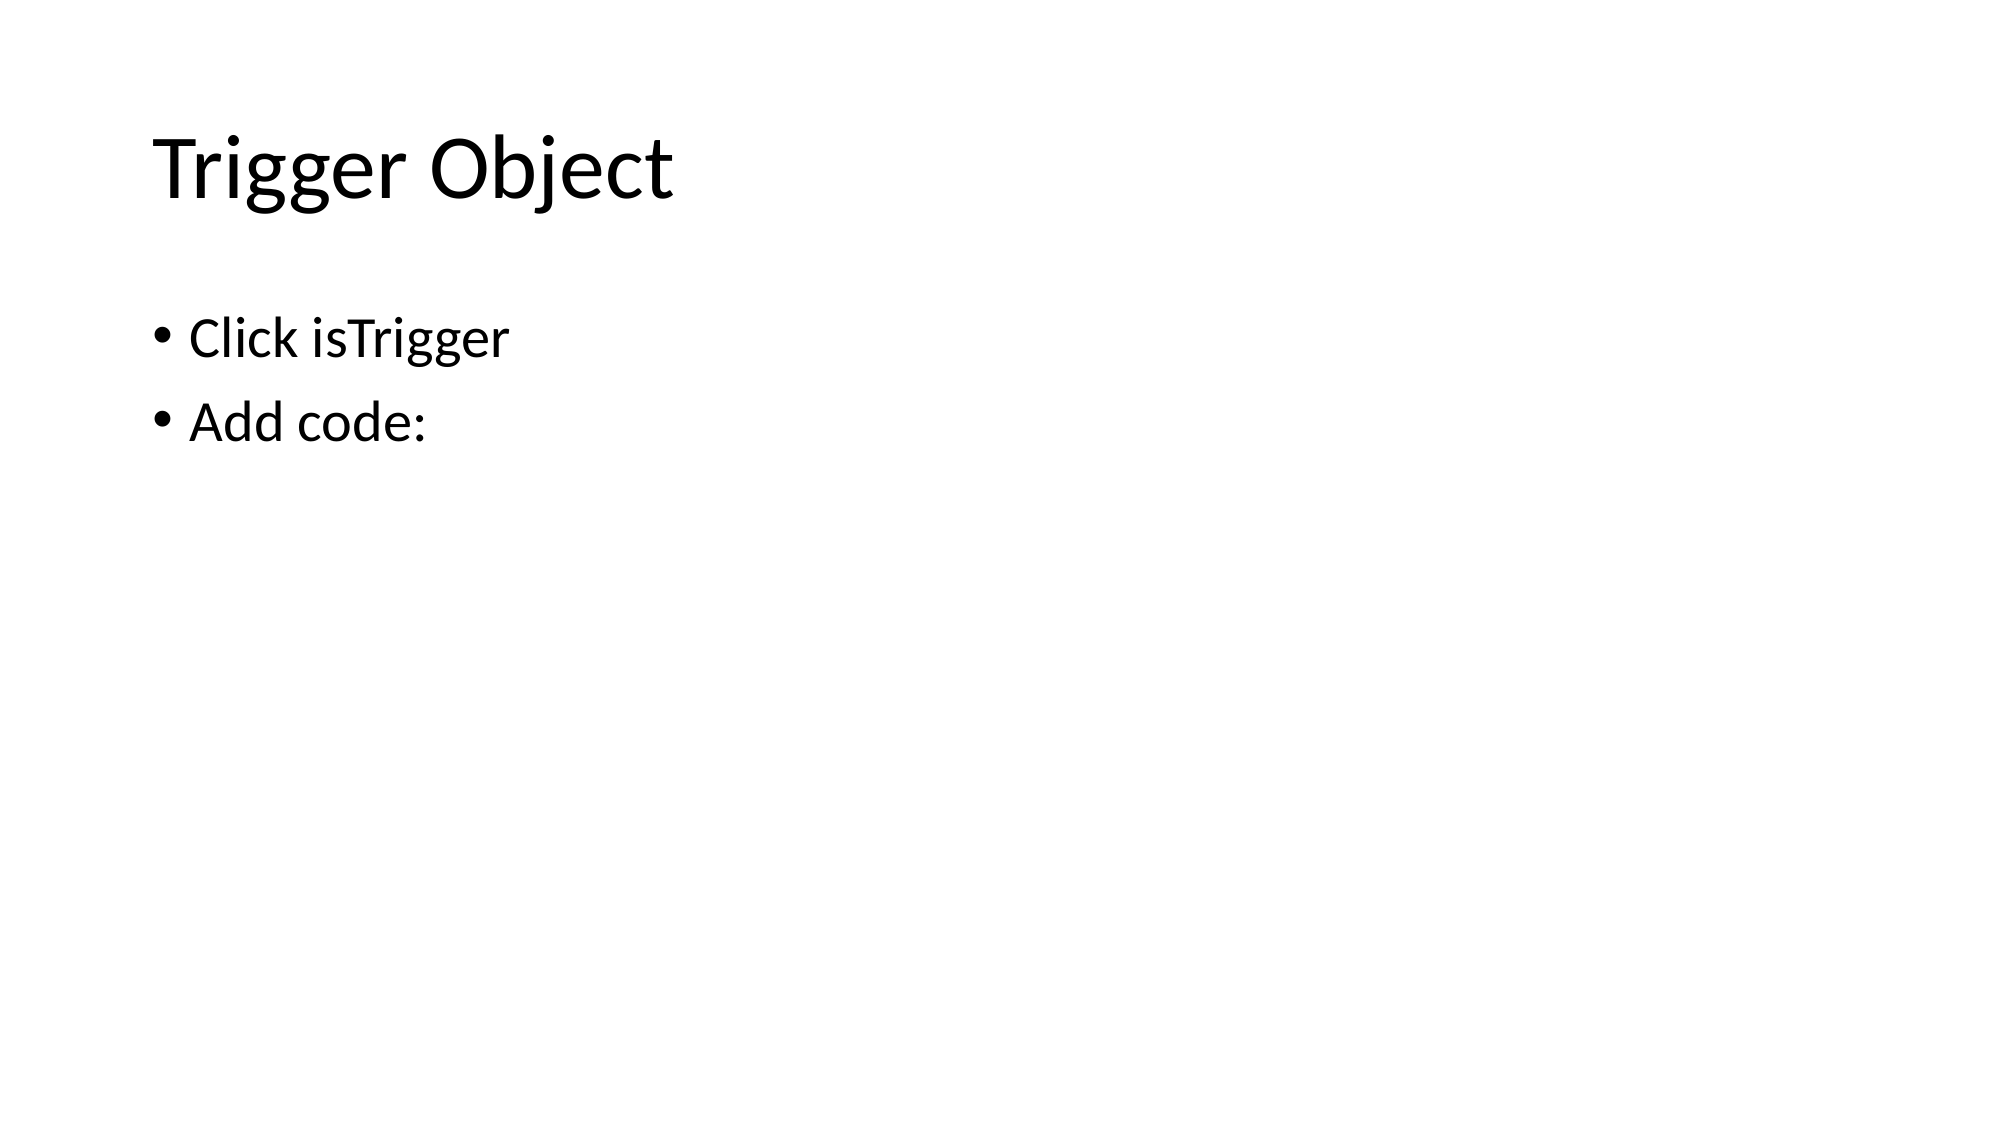

# Trigger Object
Click isTrigger
Add code: